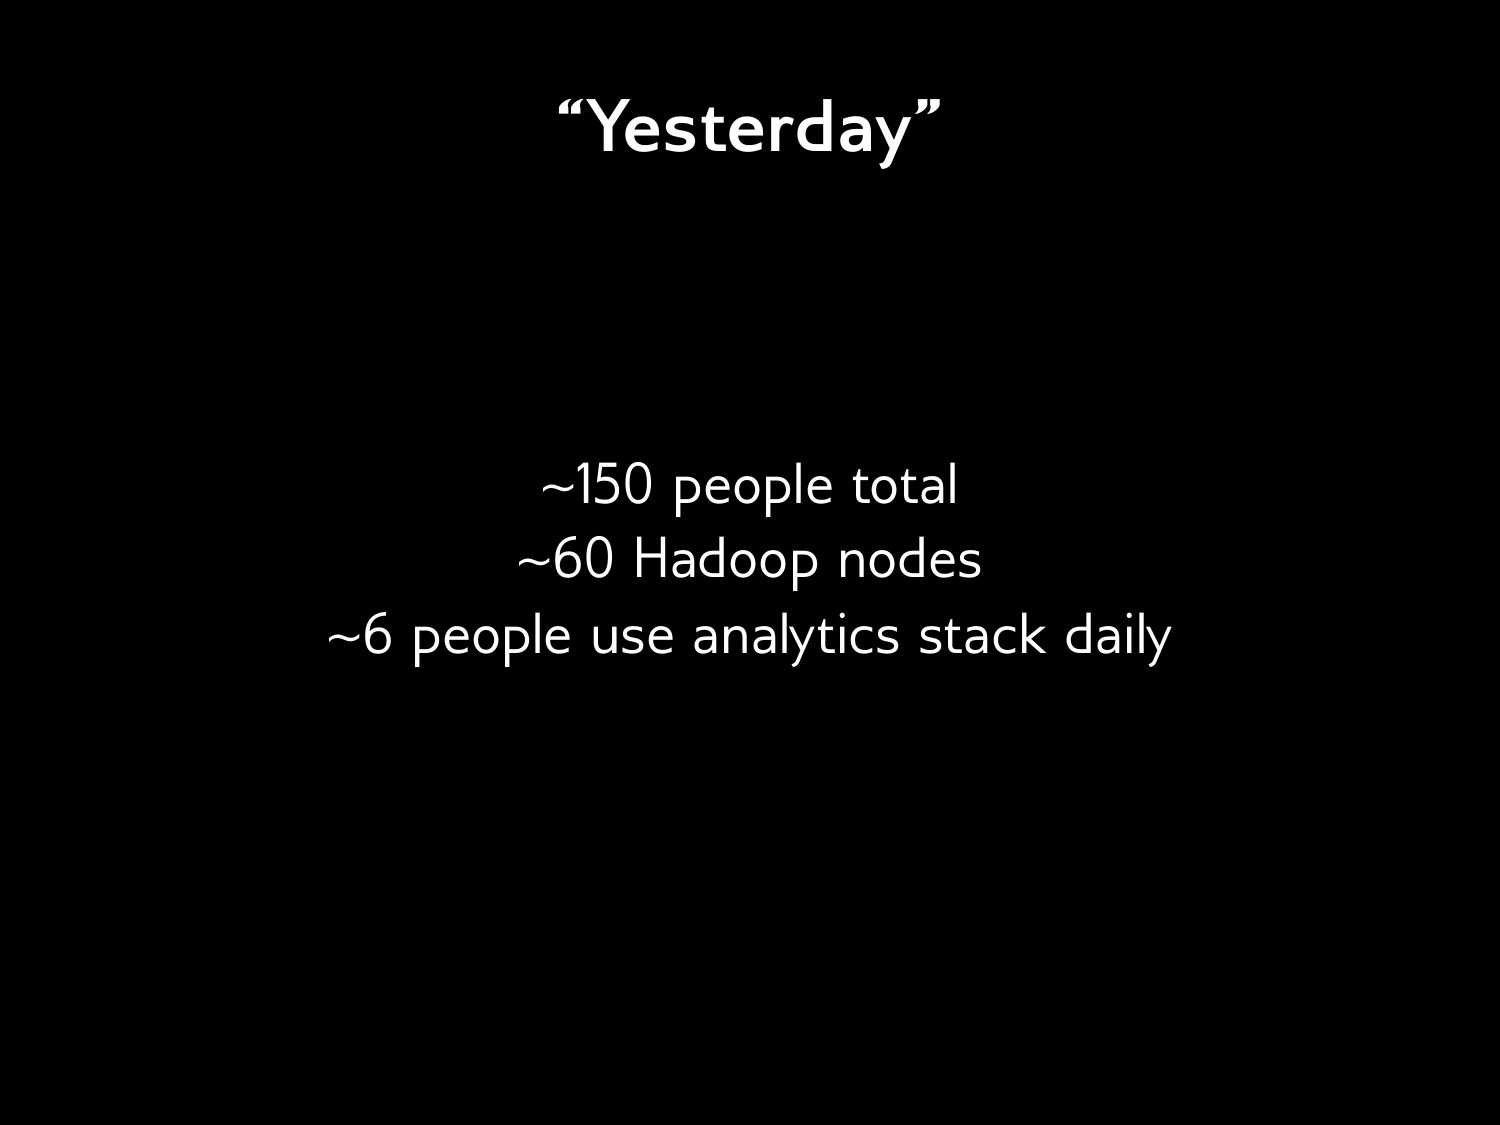

“Yesterday”
~150 people total
~60 Hadoop nodes
~6 people use analytics stack daily